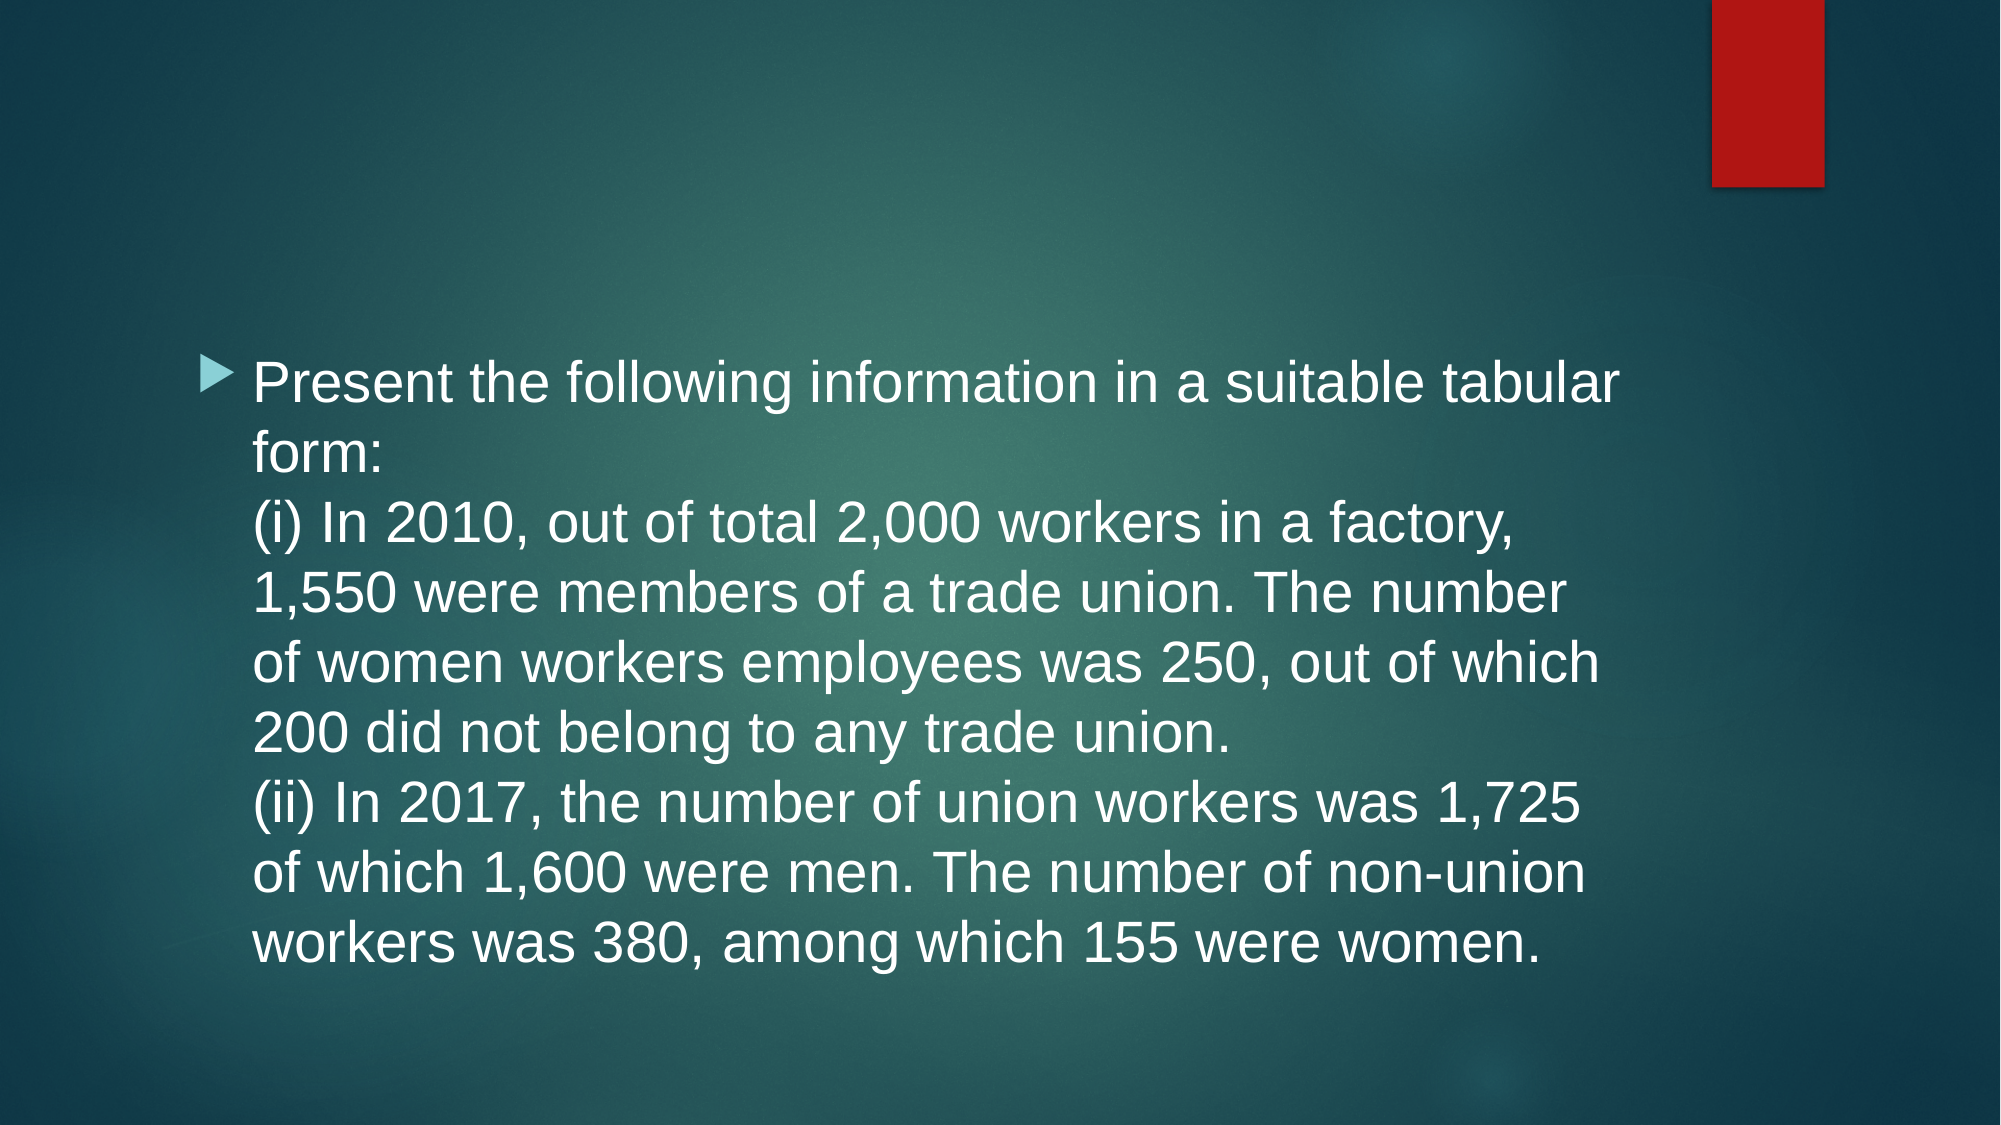

#
Present the following information in a suitable tabular form:
(i) In 2010, out of total 2,000 workers in a factory, 1,550 were members of a trade union. The number of women workers employees was 250, out of which 200 did not belong to any trade union.
(ii) In 2017, the number of union workers was 1,725 of which 1,600 were men. The number of non-union workers was 380, among which 155 were women.